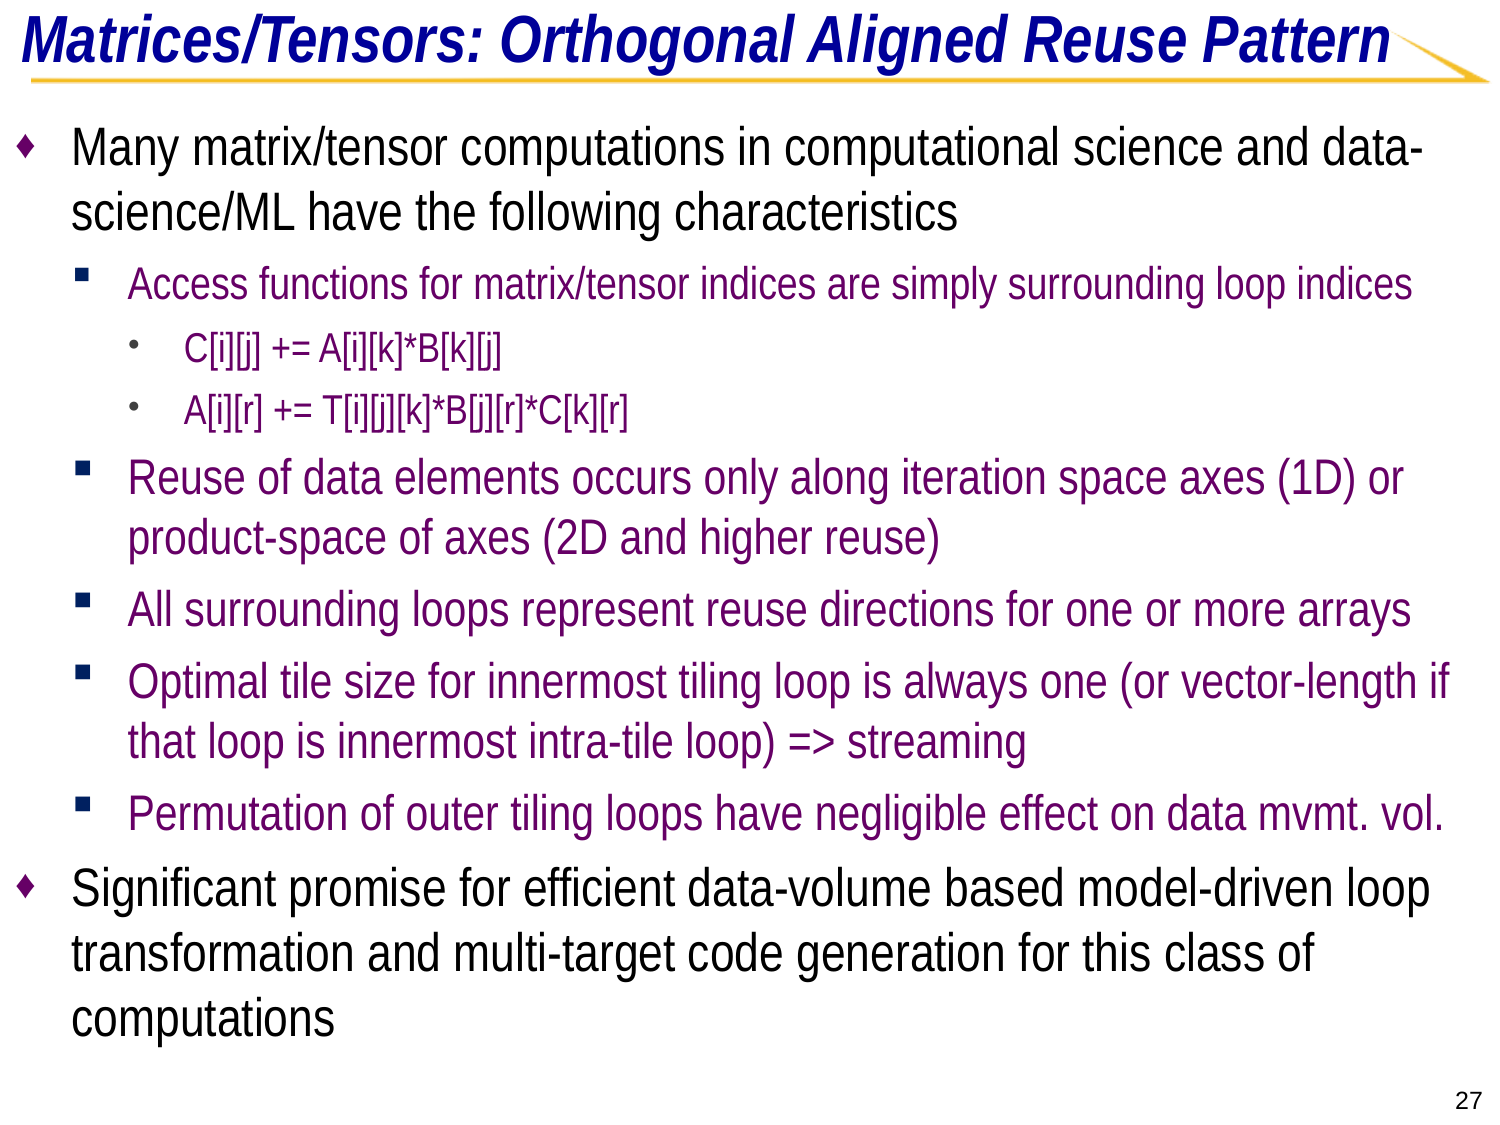

# Matrices/Tensors: Orthogonal Aligned Reuse Pattern
Many matrix/tensor computations in computational science and data-science/ML have the following characteristics
Access functions for matrix/tensor indices are simply surrounding loop indices
C[i][j] += A[i][k]*B[k][j]
A[i][r] += T[i][j][k]*B[j][r]*C[k][r]
Reuse of data elements occurs only along iteration space axes (1D) or product-space of axes (2D and higher reuse)
All surrounding loops represent reuse directions for one or more arrays
Optimal tile size for innermost tiling loop is always one (or vector-length if that loop is innermost intra-tile loop) => streaming
Permutation of outer tiling loops have negligible effect on data mvmt. vol.
Significant promise for efficient data-volume based model-driven loop transformation and multi-target code generation for this class of computations